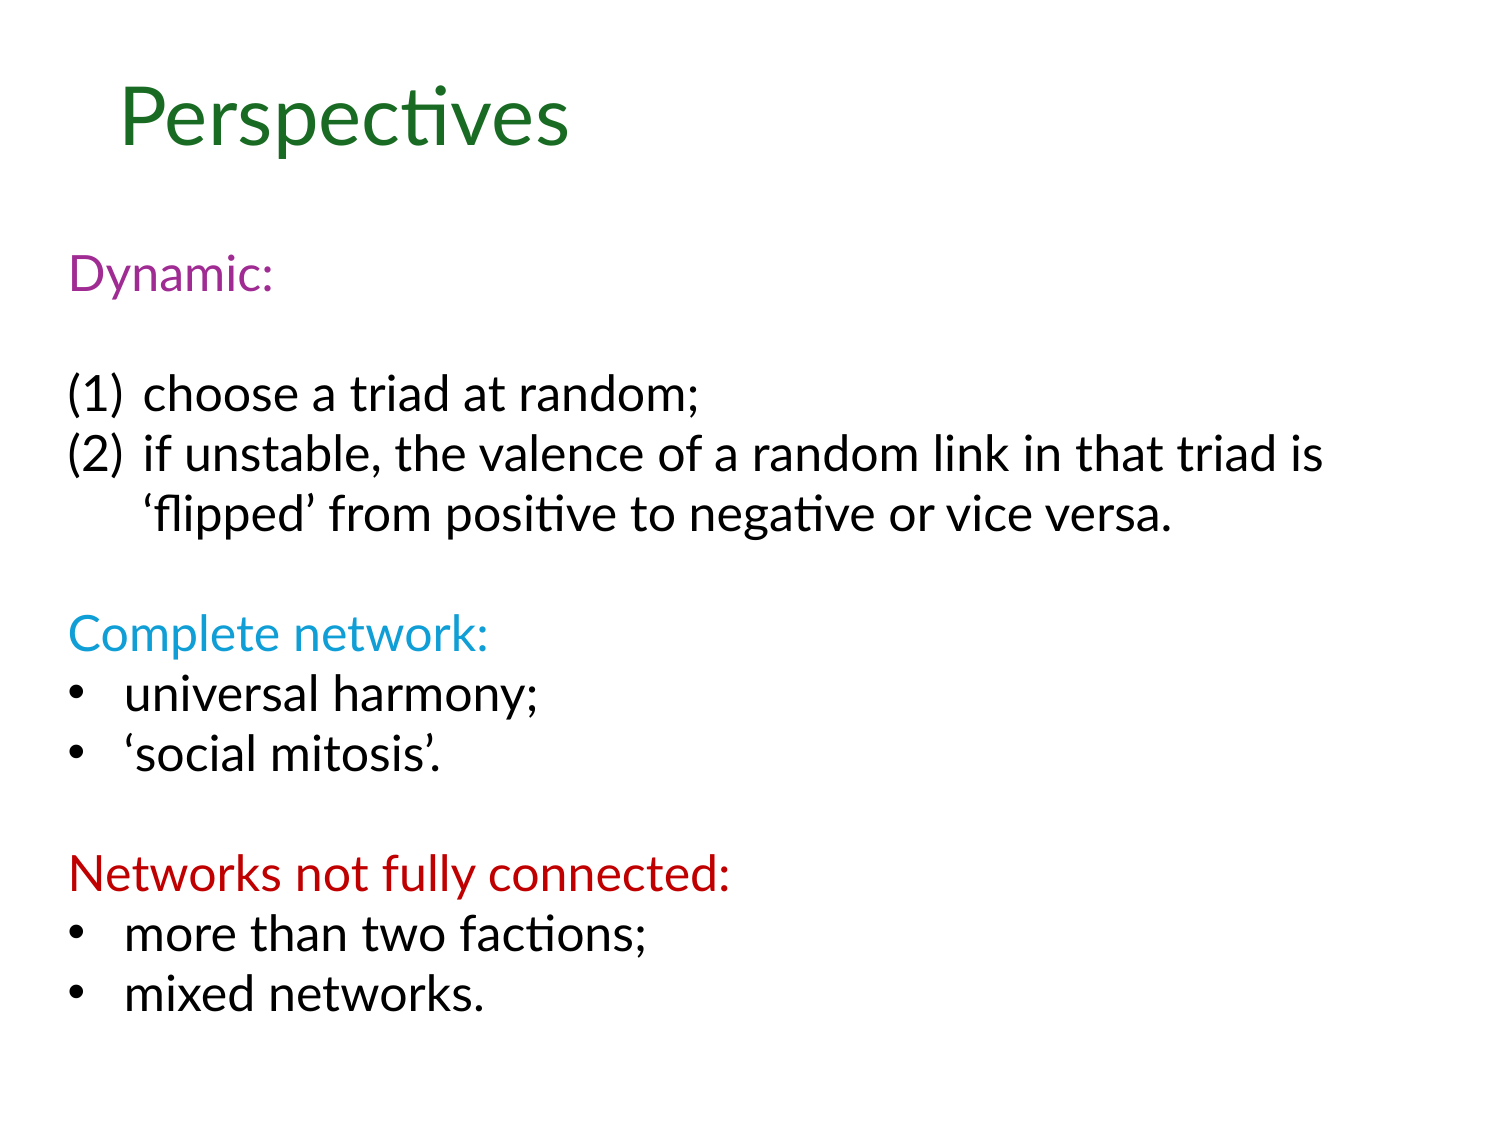

# Perspectives
Dynamic:

choose a triad at random;
if unstable, the valence of a random link in that triad is
‘flipped’ from positive to negative or vice versa.

Complete network:
universal harmony;
‘social mitosis’.

Networks not fully connected:
more than two factions;
mixed networks.